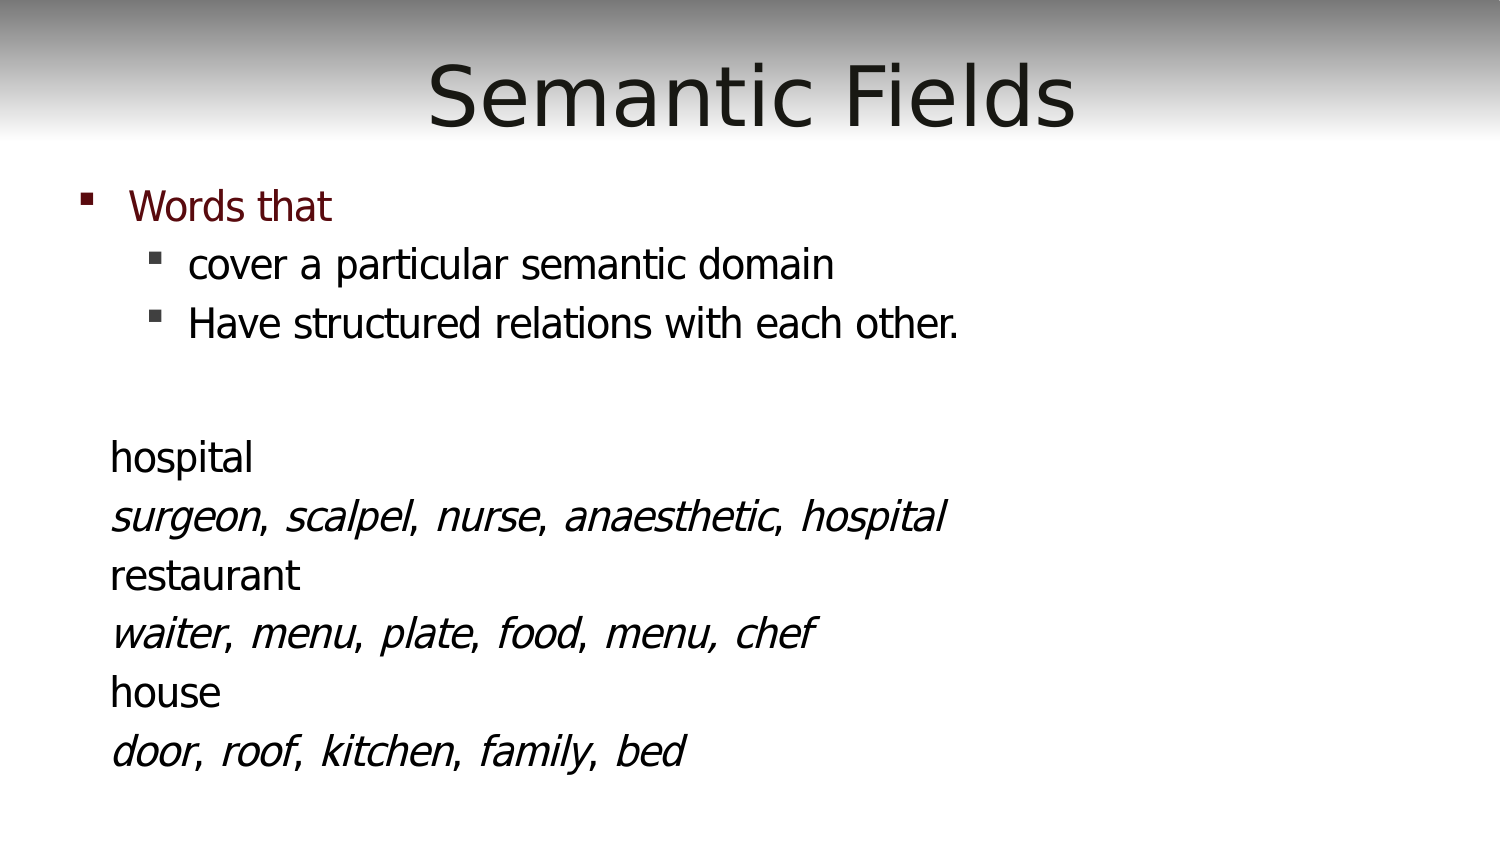

# Semantic Fields
Words that
cover a particular semantic domain
Have structured relations with each other.

hospital
	surgeon, scalpel, nurse, anaesthetic, hospital
restaurant
	waiter, menu, plate, food, menu, chef
house
	door, roof, kitchen, family, bed